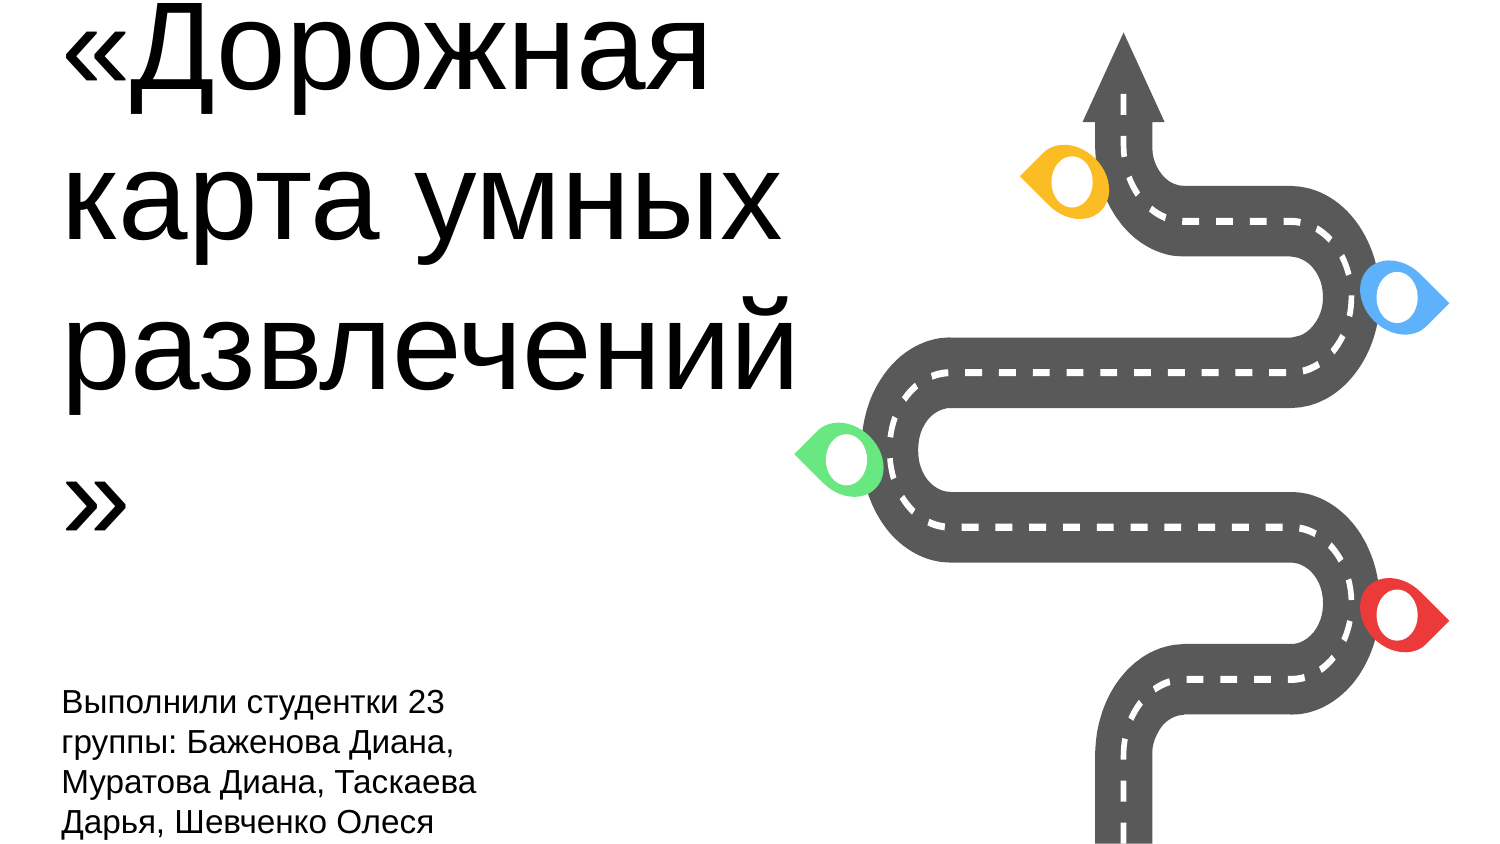

# «Дорожная карта умных развлечений»
Выполнили студентки 23 группы: Баженова Диана, Муратова Диана, Таскаева Дарья, Шевченко Олеся